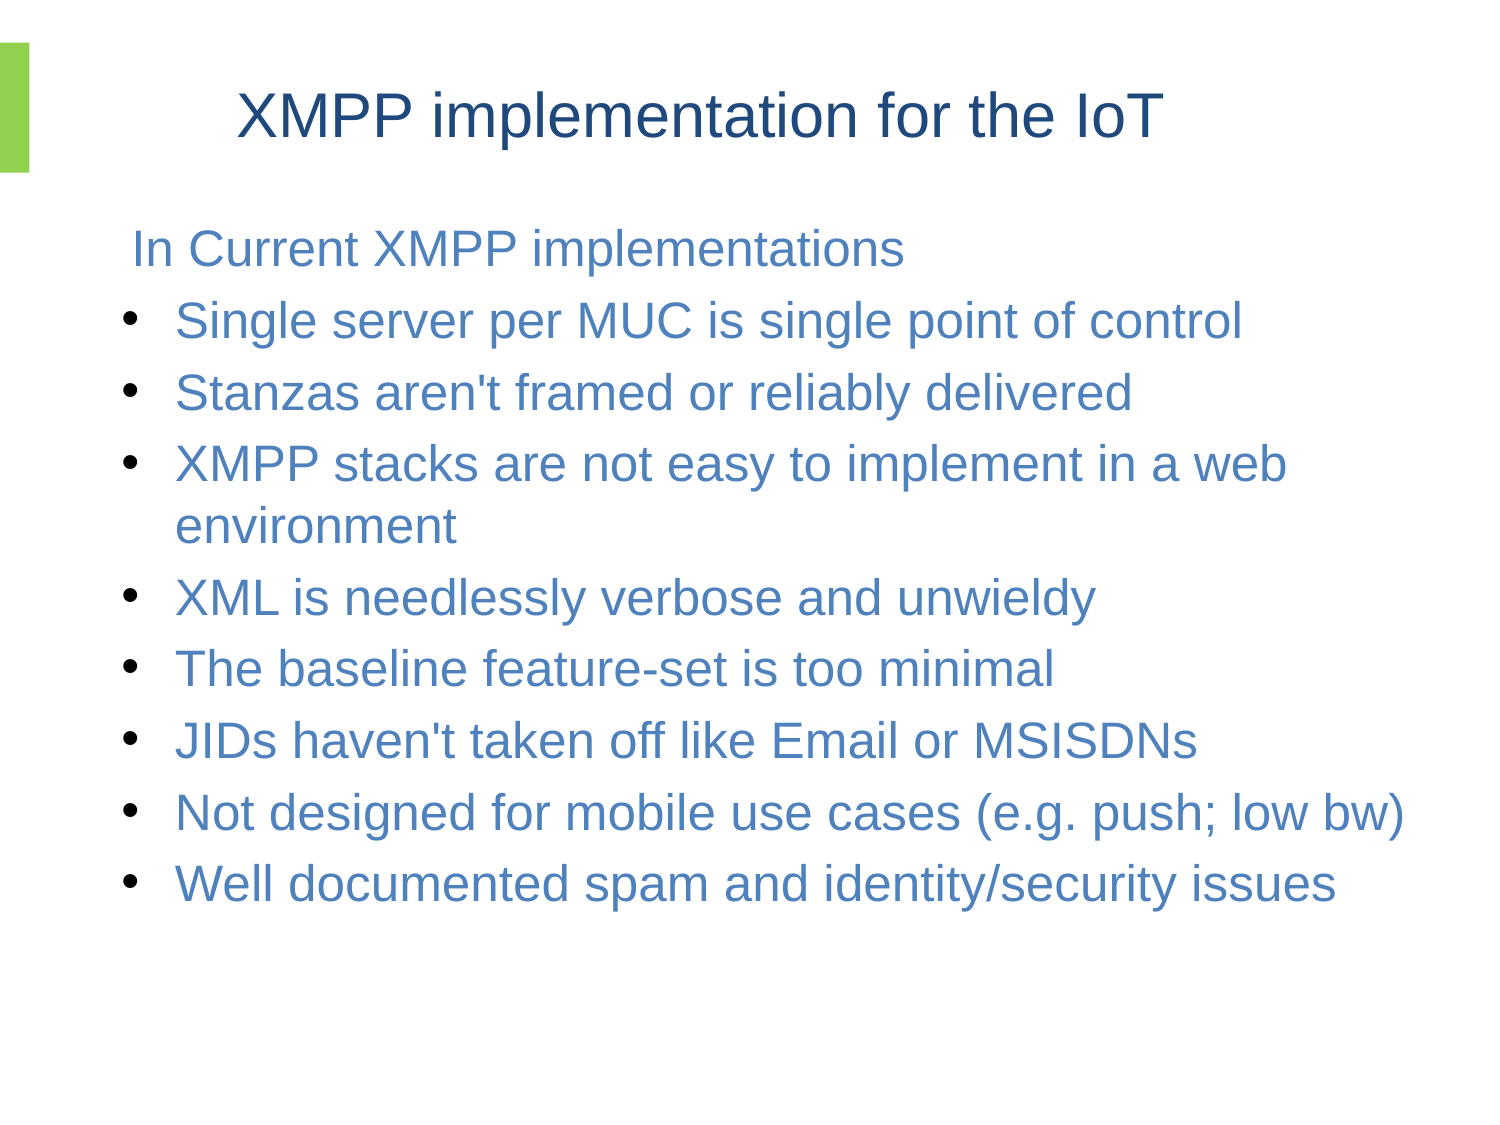

# XMPP implementation for the IoT
In Current XMPP implementations
Single server per MUC is single point of control
Stanzas aren't framed or reliably delivered
XMPP stacks are not easy to implement in a web environment
XML is needlessly verbose and unwieldy
The baseline feature-set is too minimal
JIDs haven't taken off like Email or MSISDNs
Not designed for mobile use cases (e.g. push; low bw)
Well documented spam and identity/security issues